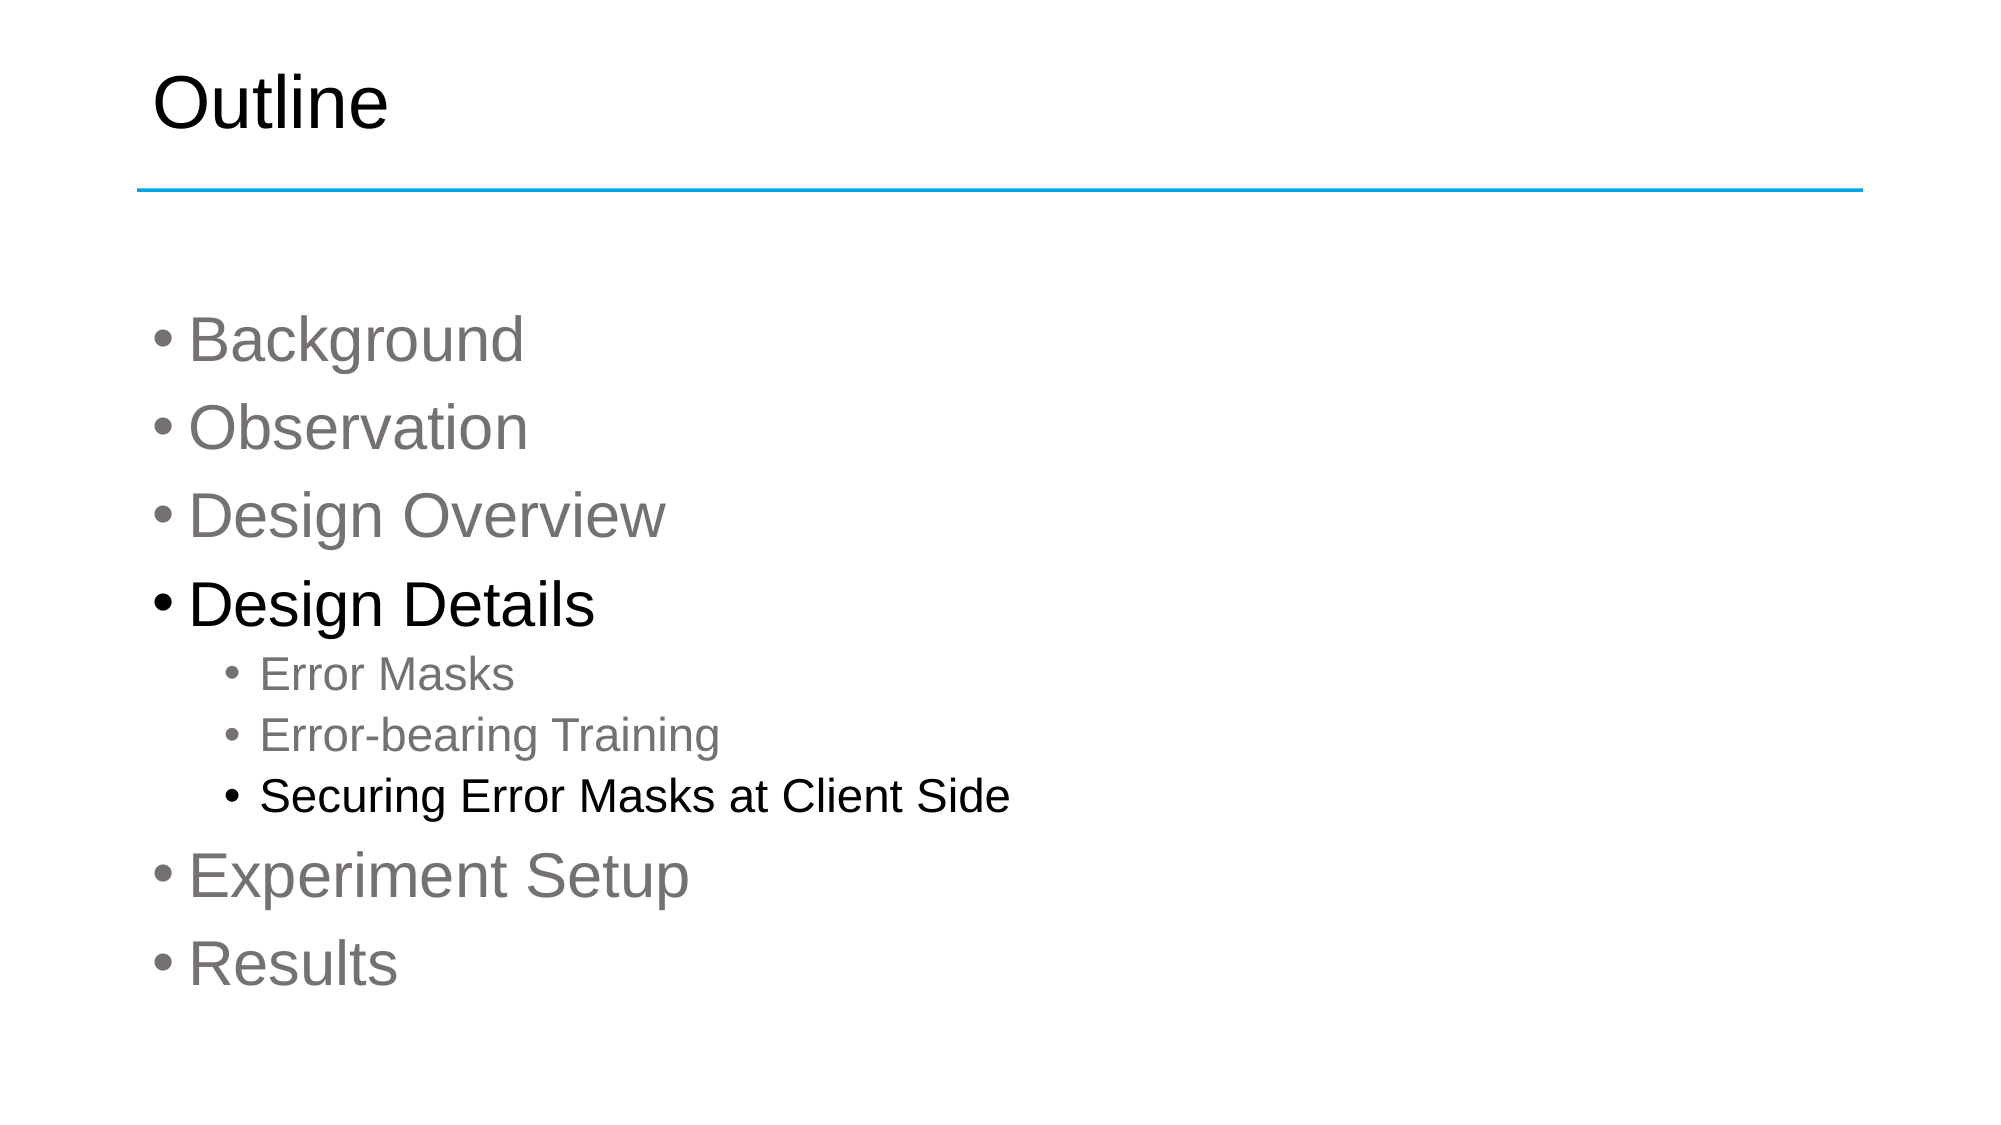

# Outline
Background
Observation
Design Overview
Design Details
Error Masks
Error-bearing Training
Securing Error Masks at Client Side
Experiment Setup
Results